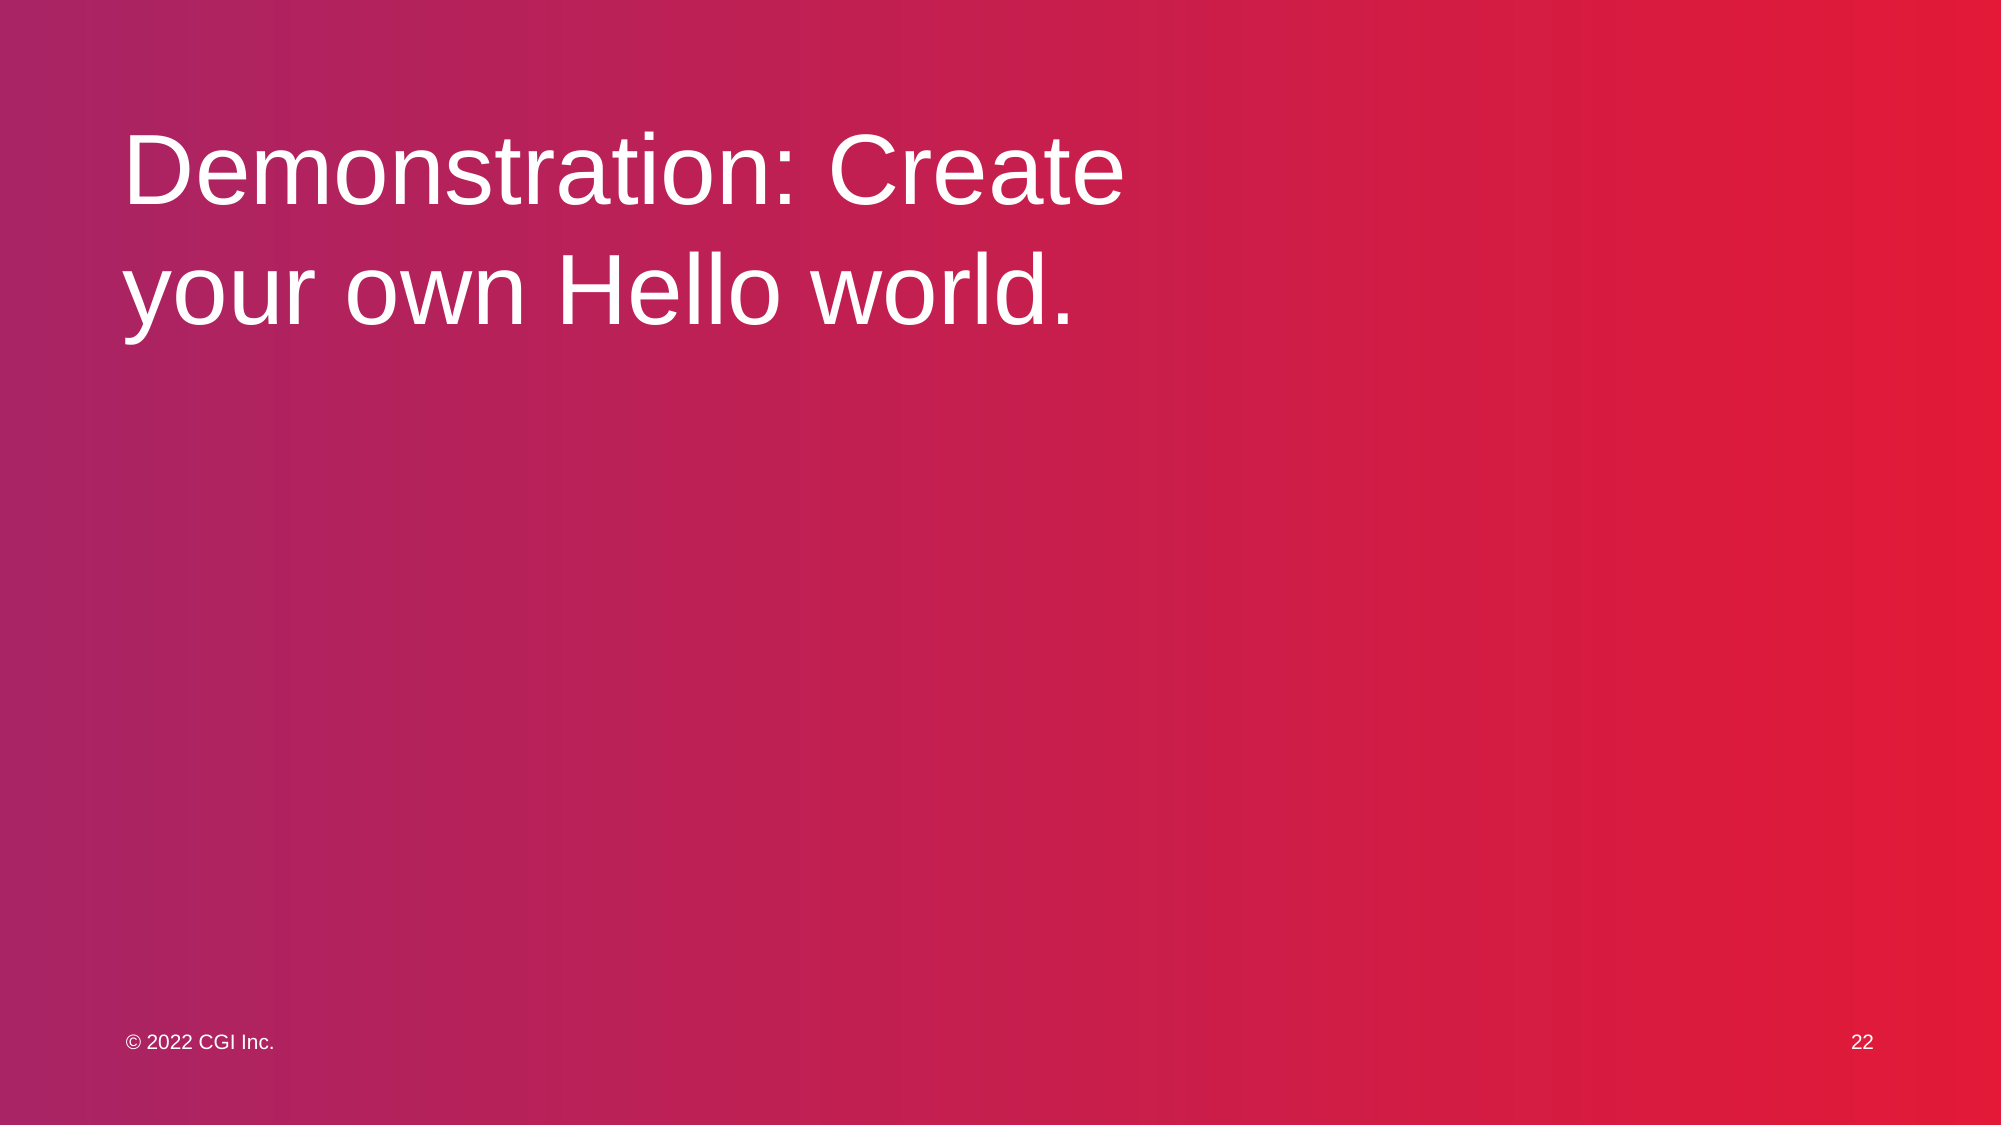

# Demonstration: Create your own Hello world.
22